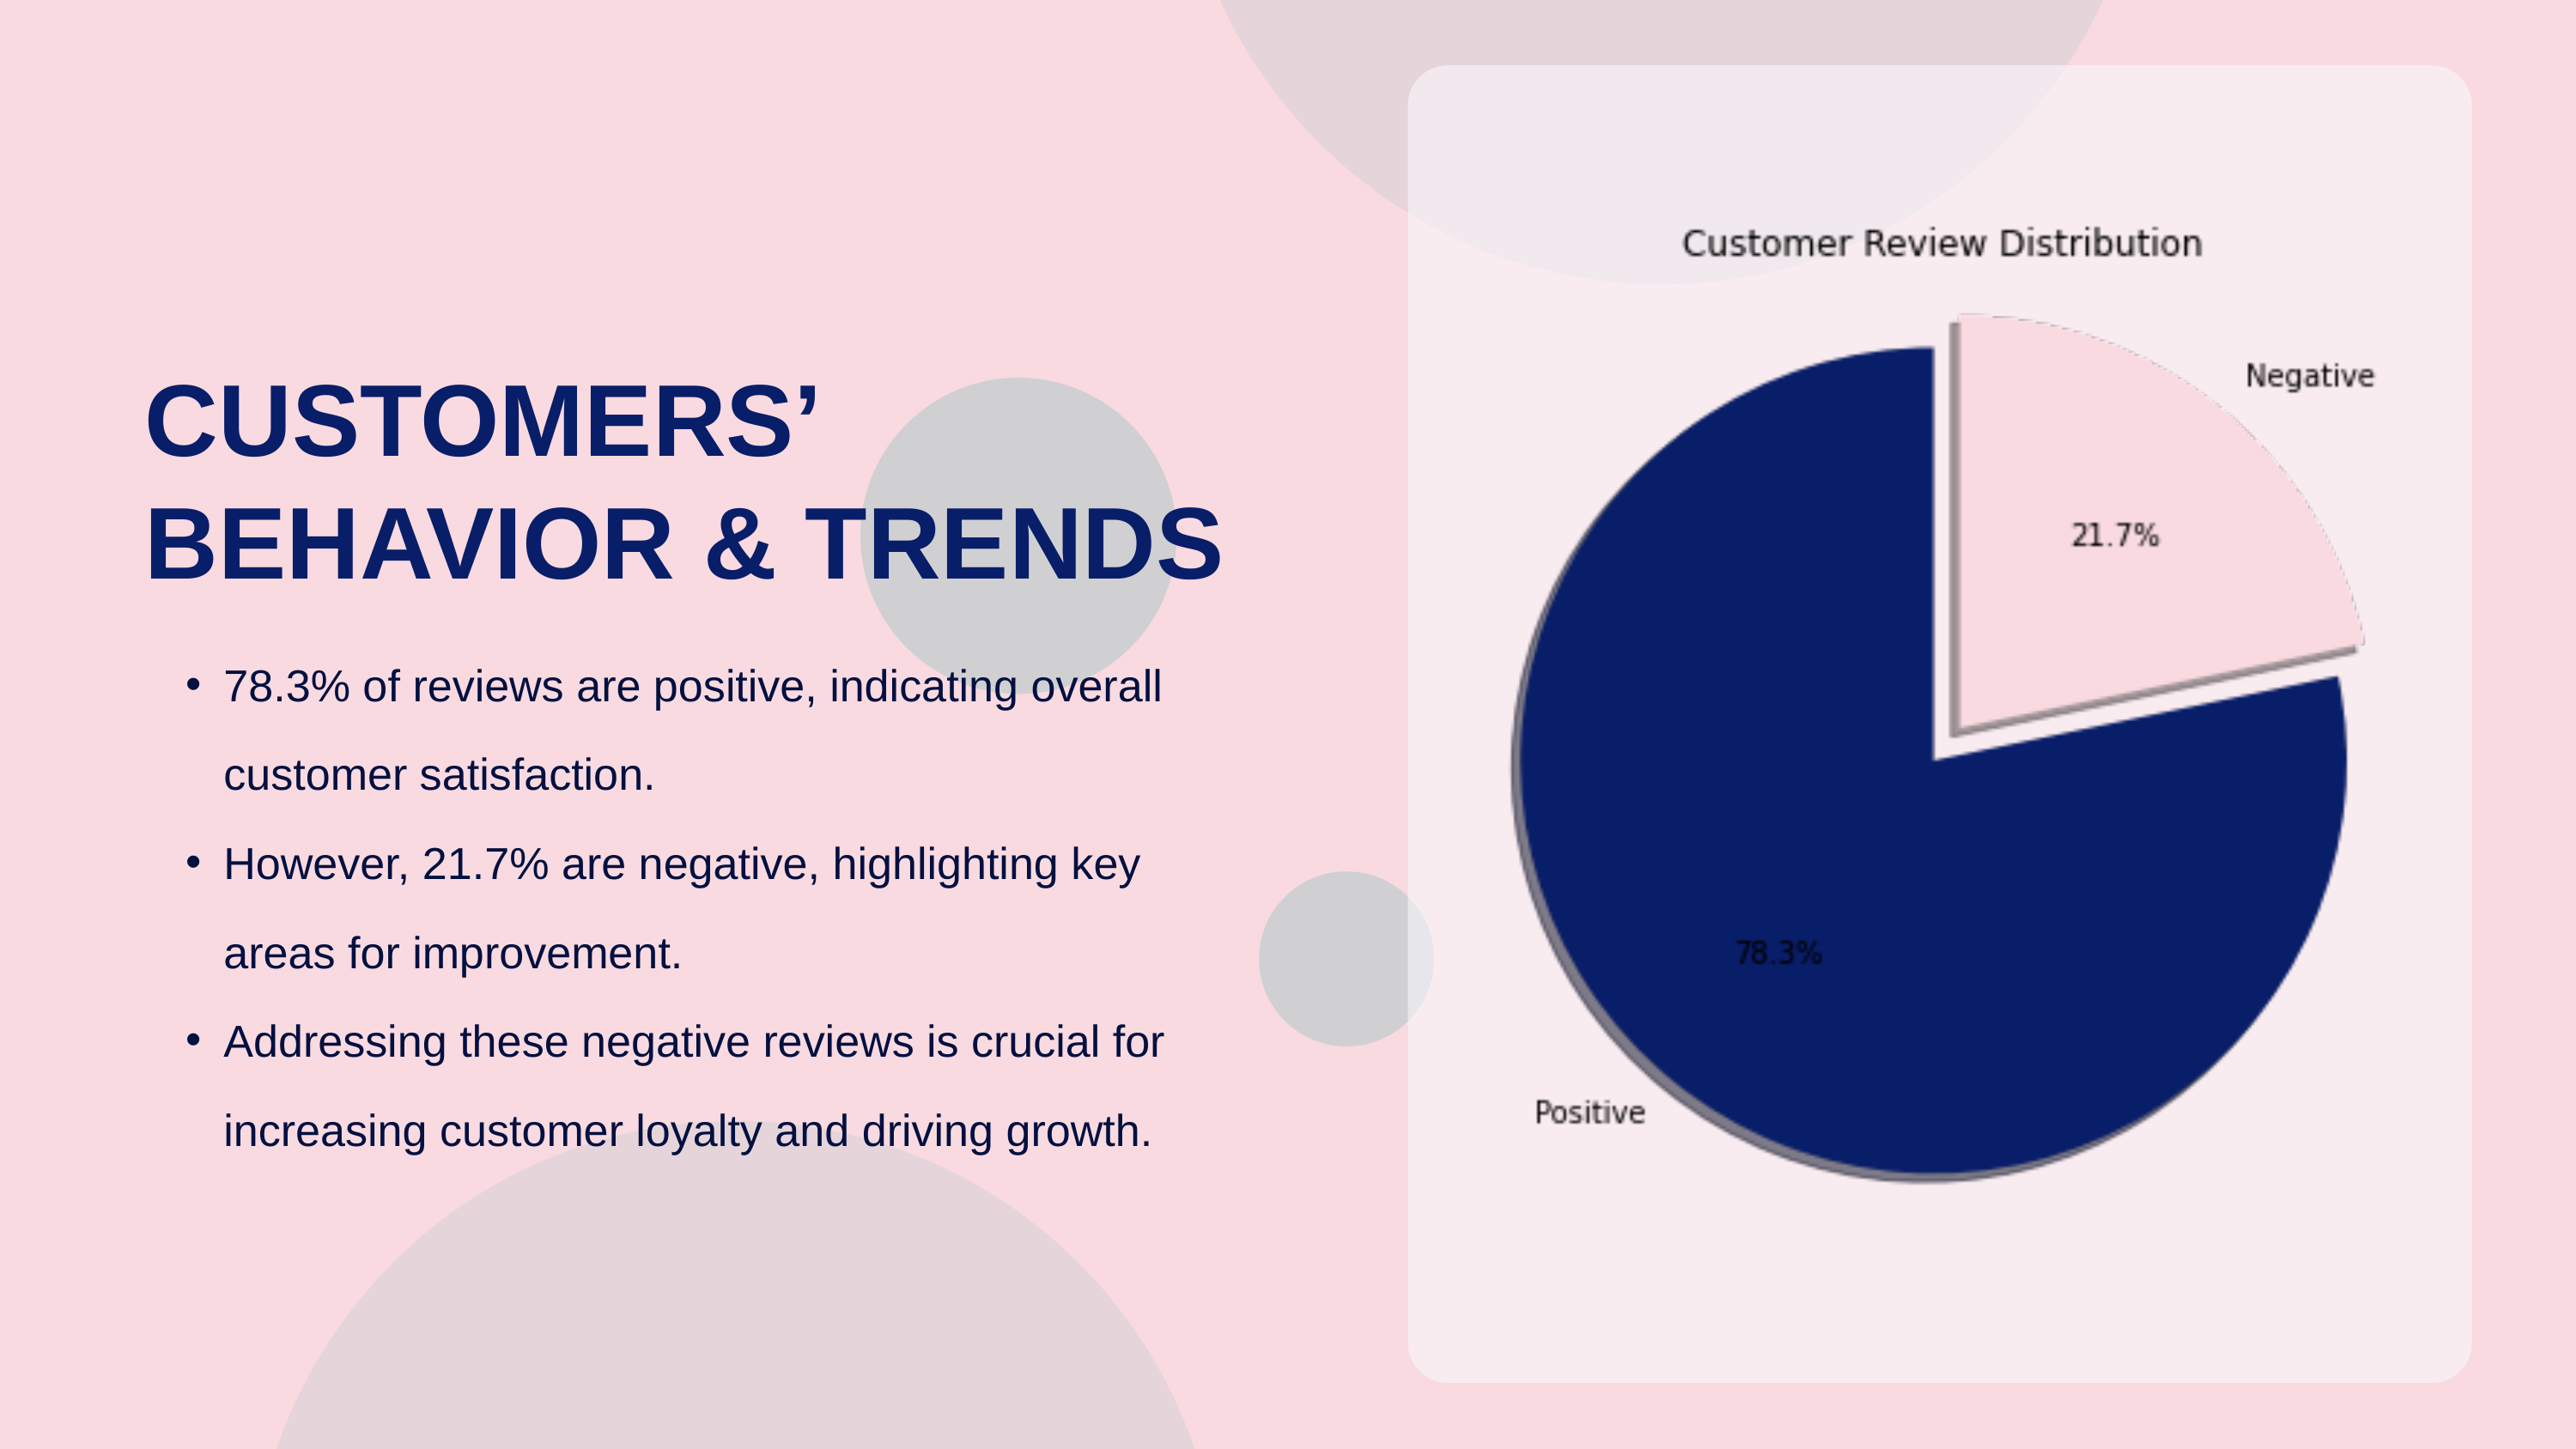

CUSTOMERS’ BEHAVIOR & TRENDS

78.3% of reviews are positive, indicating overall customer satisfaction.
However, 21.7% are negative, highlighting key areas for improvement.
Addressing these negative reviews is crucial for increasing customer loyalty and driving growth.